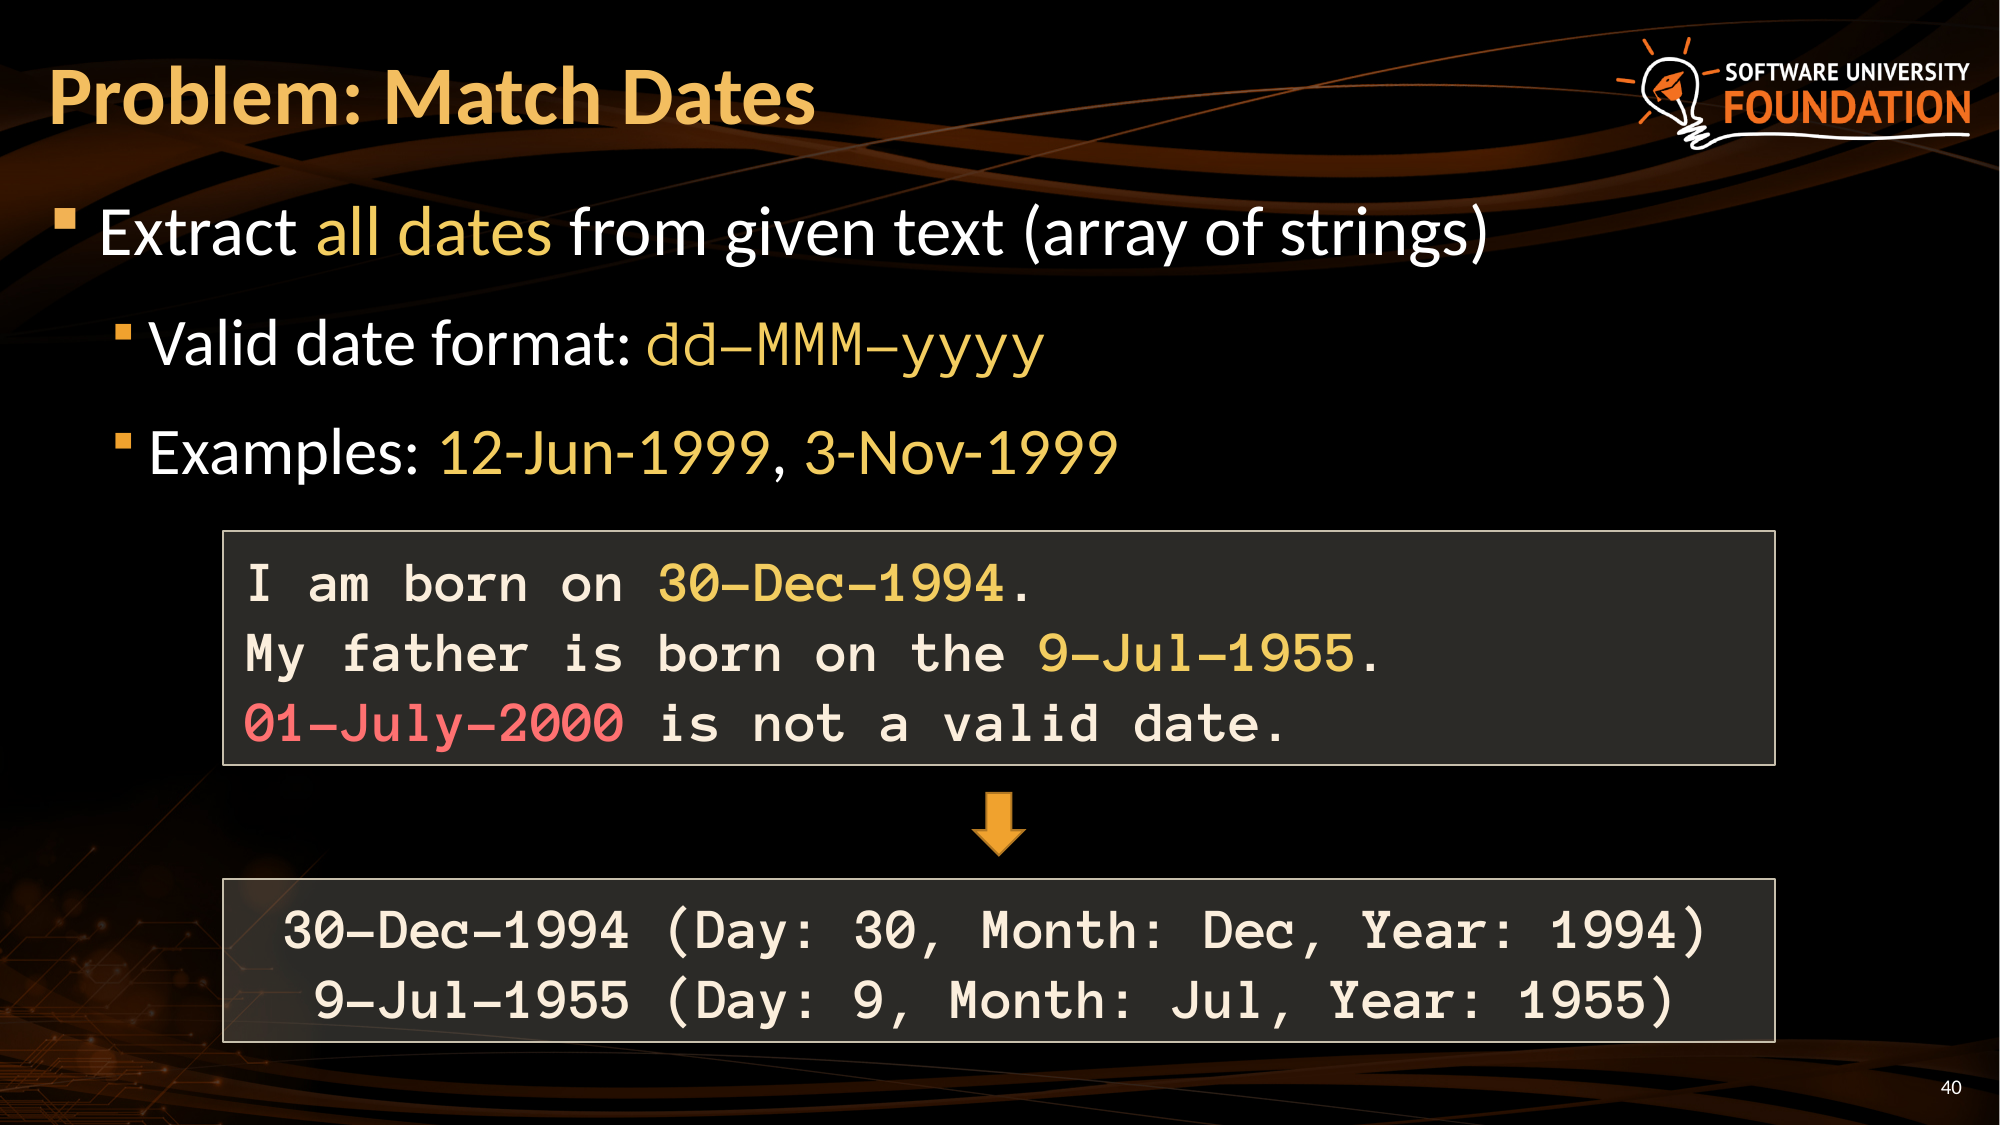

# Problem: Match Dates
Extract all dates from given text (array of strings)
Valid date format: dd-MMM-yyyy
Examples: 12-Jun-1999, 3-Nov-1999
I am born on 30-Dec-1994.
My father is born on the 9-Jul-1955.
01-July-2000 is not a valid date.

30-Dec-1994 (Day: 30, Month: Dec, Year: 1994)
9-Jul-1955 (Day: 9, Month: Jul, Year: 1955)
40